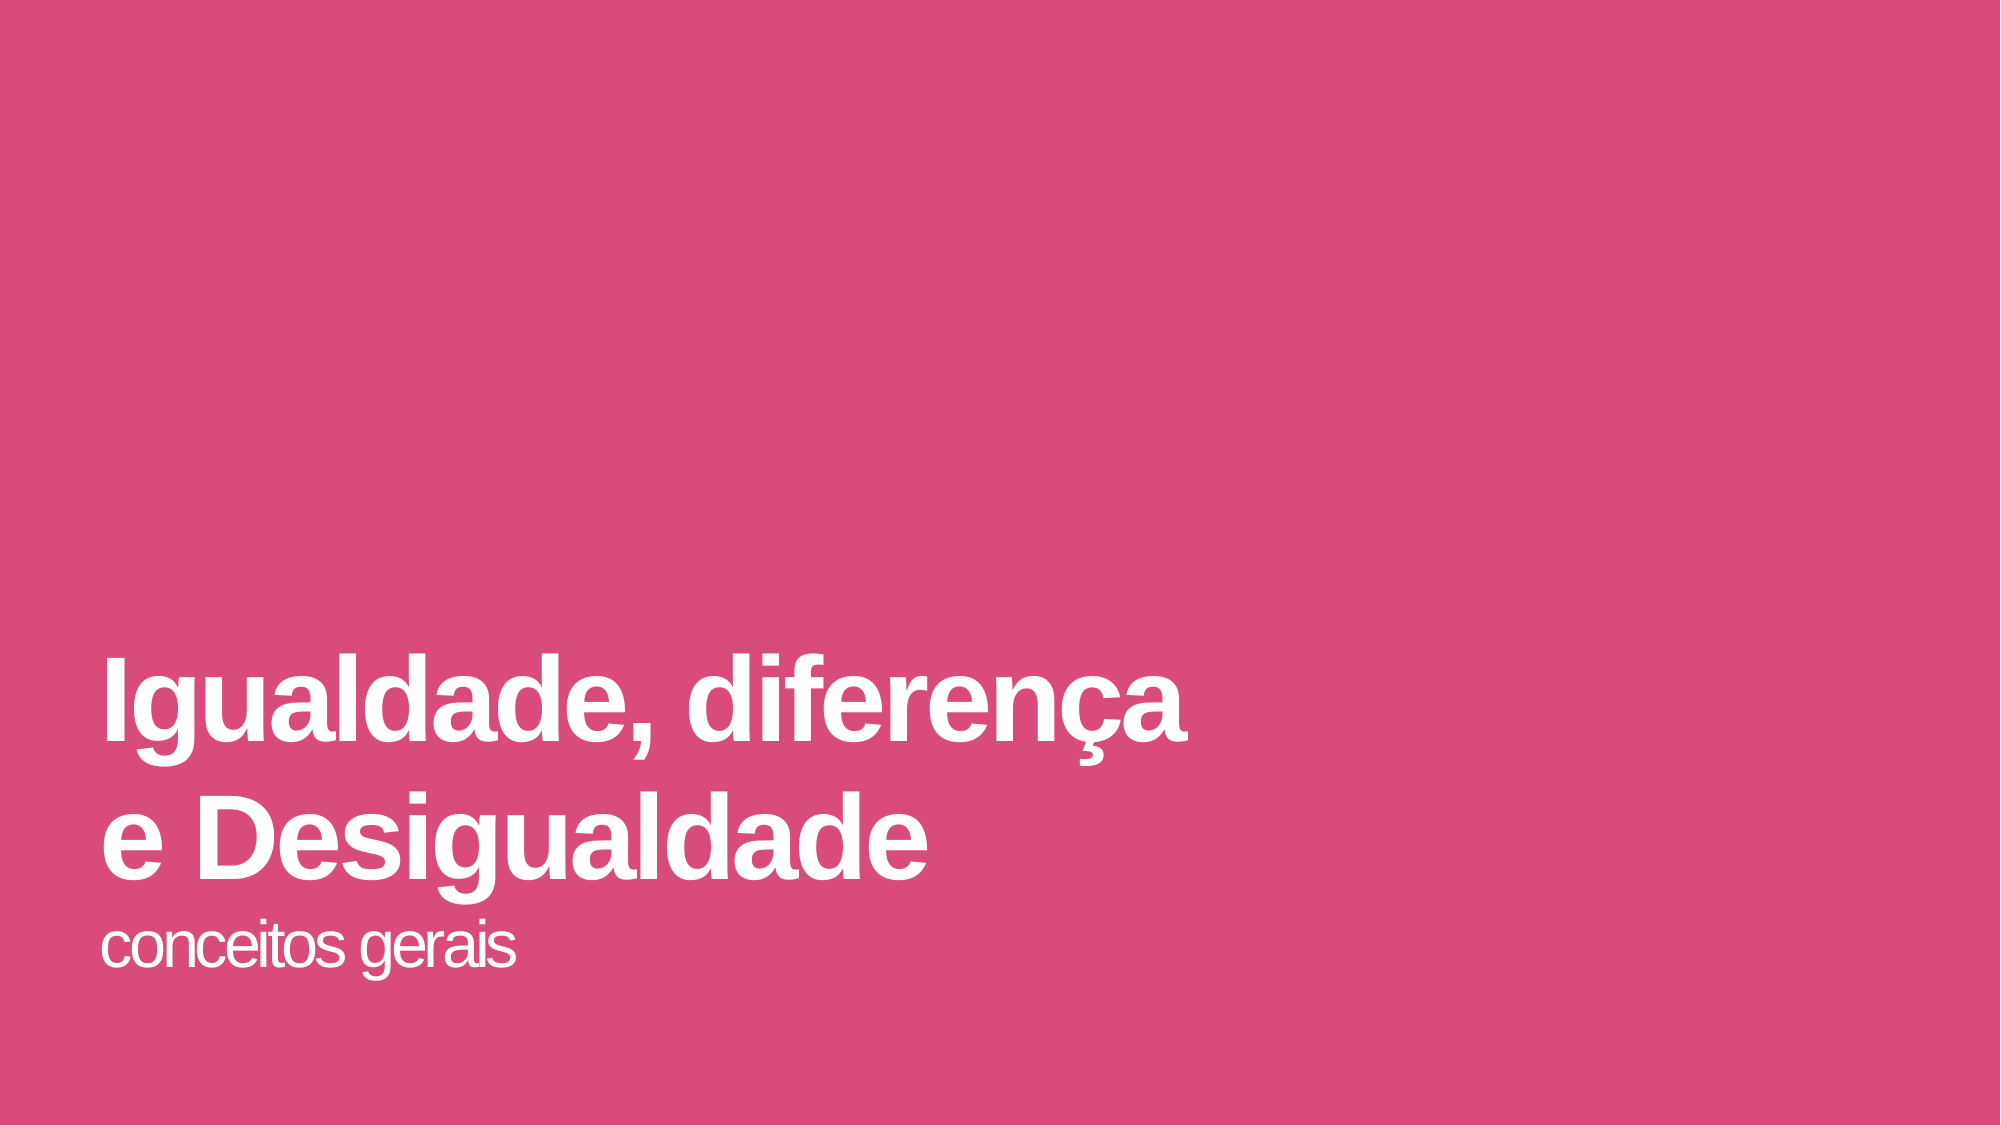

# Igualdade, diferença e Desigualdade conceitos gerais